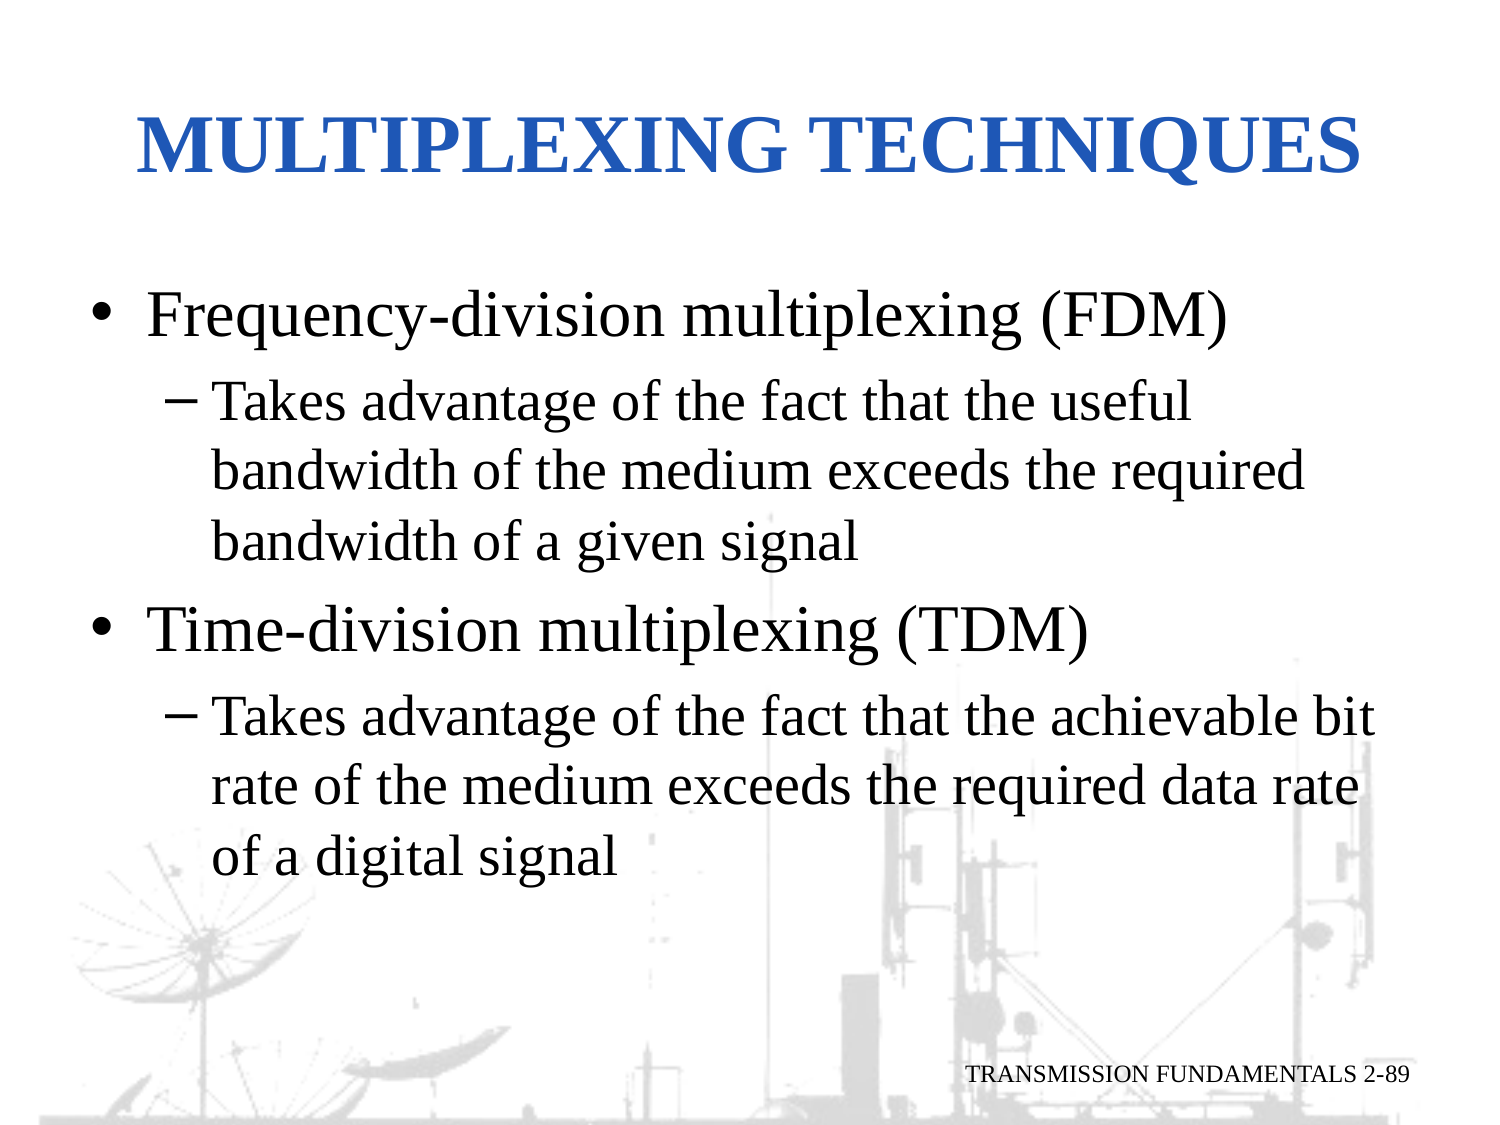

# Multiplexing Techniques
Frequency-division multiplexing (FDM)
Takes advantage of the fact that the useful bandwidth of the medium exceeds the required bandwidth of a given signal
Time-division multiplexing (TDM)
Takes advantage of the fact that the achievable bit rate of the medium exceeds the required data rate of a digital signal
TRANSMISSION FUNDAMENTALS 2-89